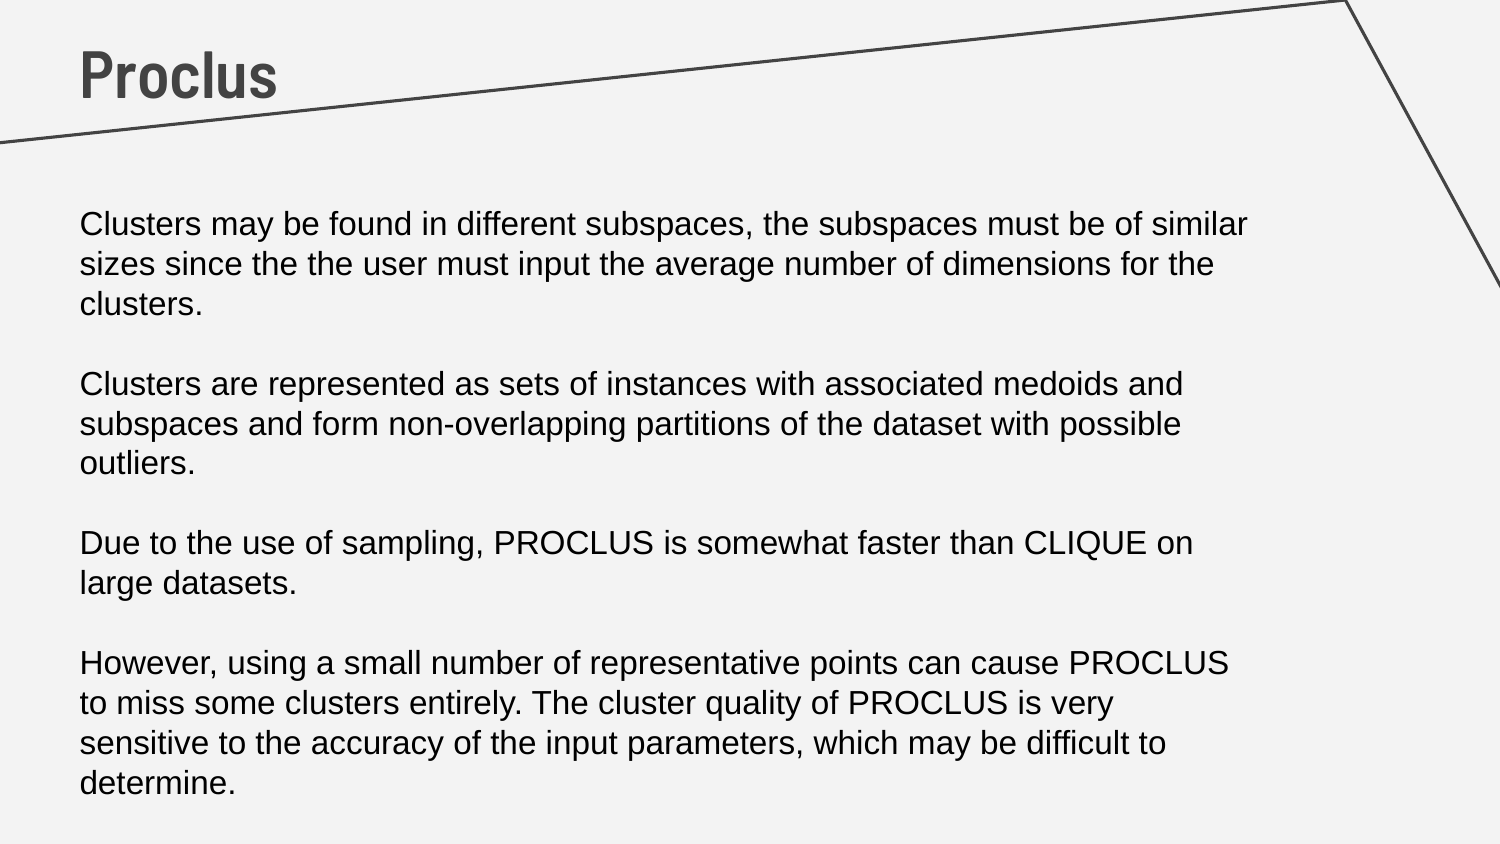

Proclus

Clusters may be found in different subspaces, the subspaces must be of similar sizes since the the user must input the average number of dimensions for the clusters.

Clusters are represented as sets of instances with associated medoids and subspaces and form non-overlapping partitions of the dataset with possible outliers.

Due to the use of sampling, PROCLUS is somewhat faster than CLIQUE on large datasets.

However, using a small number of representative points can cause PROCLUS to miss some clusters entirely. The cluster quality of PROCLUS is very sensitive to the accuracy of the input parameters, which may be difficult to determine.